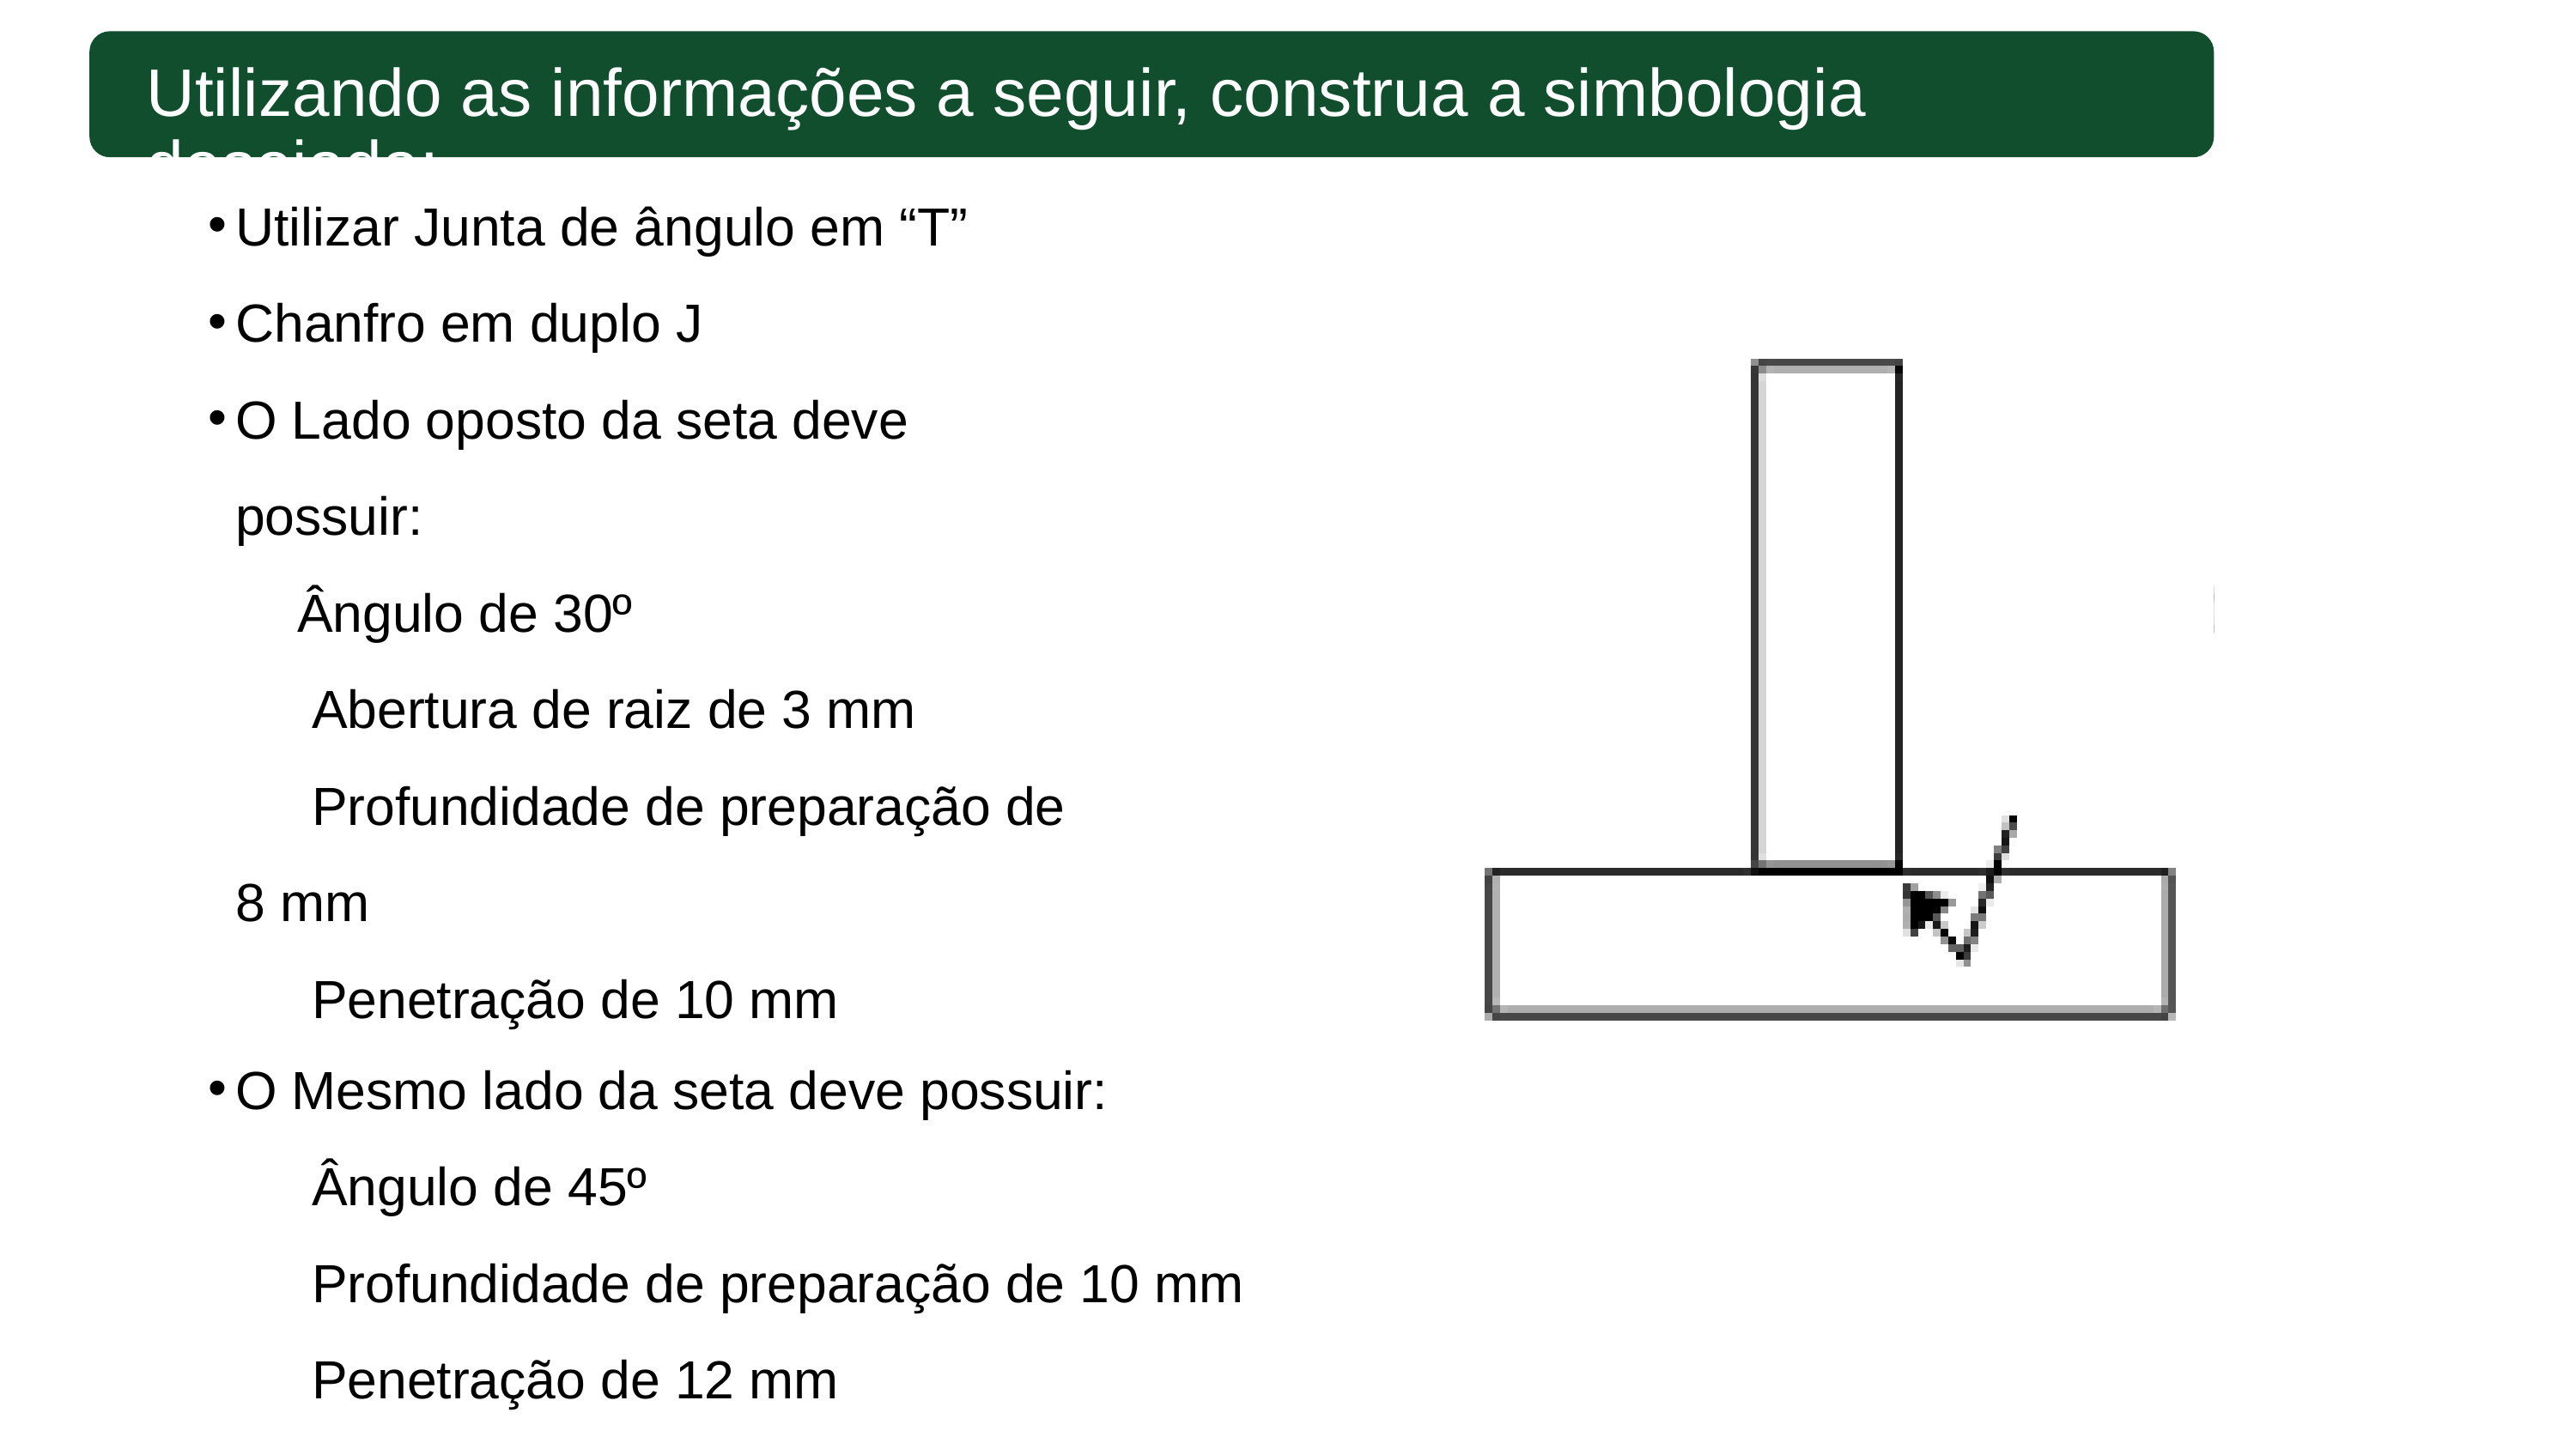

Utilizando as informações a seguir, construa a simbologia desejada:
Utilizar Junta de ângulo em “T”
Chanfro em duplo J
O Lado oposto da seta deve possuir:
      Ângulo de 30º
       Abertura de raiz de 3 mm
       Profundidade de preparação de 8 mm
       Penetração de 10 mm

O Mesmo lado da seta deve possuir:
       Ângulo de 45º
       Profundidade de preparação de 10 mm
       Penetração de 12 mm